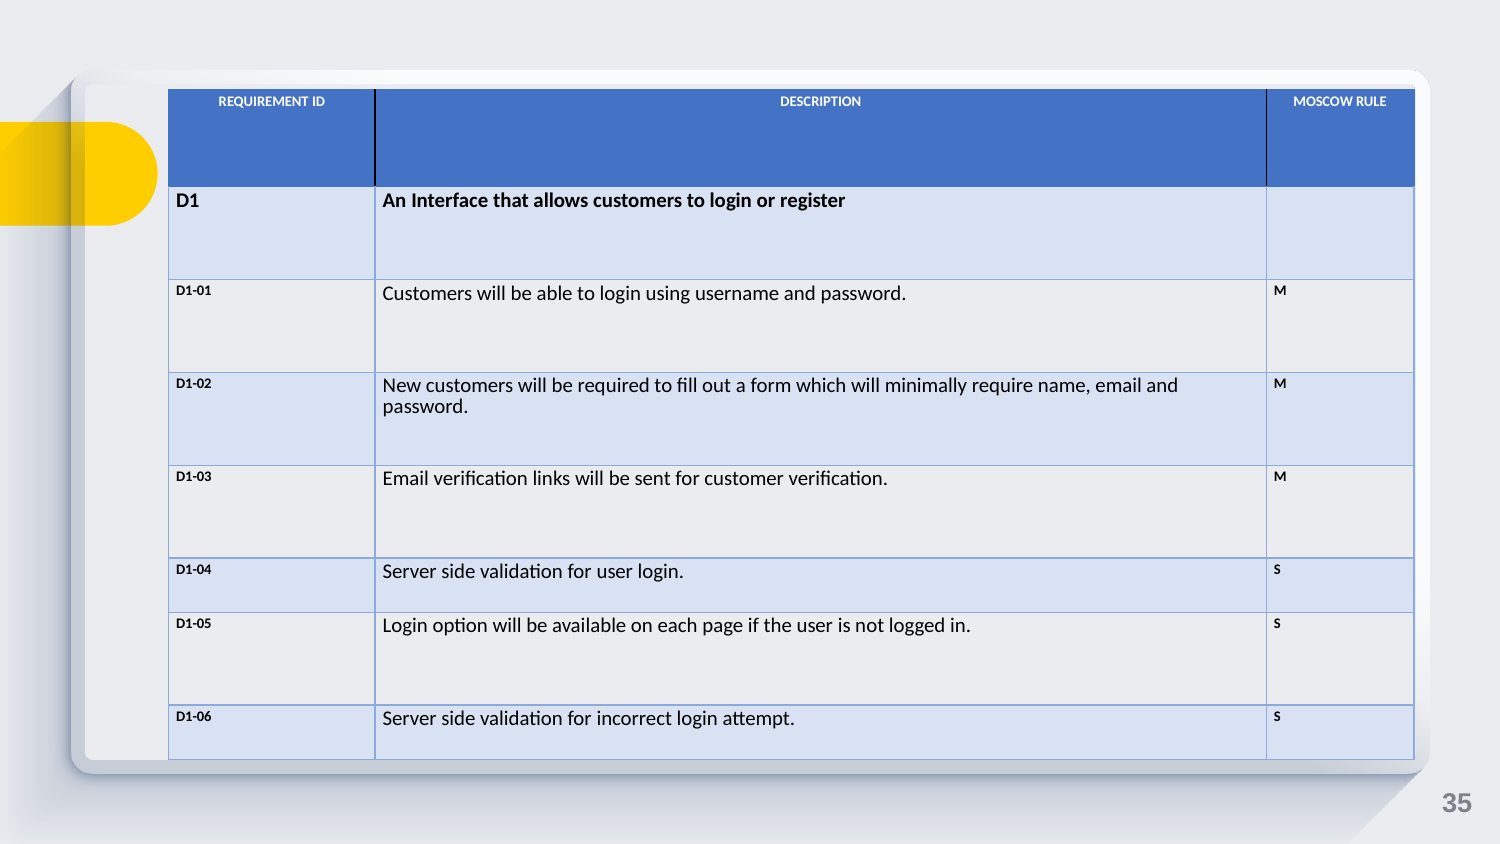

| REQUIREMENT ID | DESCRIPTION | MOSCOW RULE |
| --- | --- | --- |
| D1 | An Interface that allows customers to login or register |  |
| D1-01 | Customers will be able to login using username and password. | M |
| D1-02 | New customers will be required to fill out a form which will minimally require name, email and password. | M |
| D1-03 | Email verification links will be sent for customer verification. | M |
| D1-04 | Server side validation for user login. | S |
| D1-05 | Login option will be available on each page if the user is not logged in. | S |
| D1-06 | Server side validation for incorrect login attempt. | S |

35